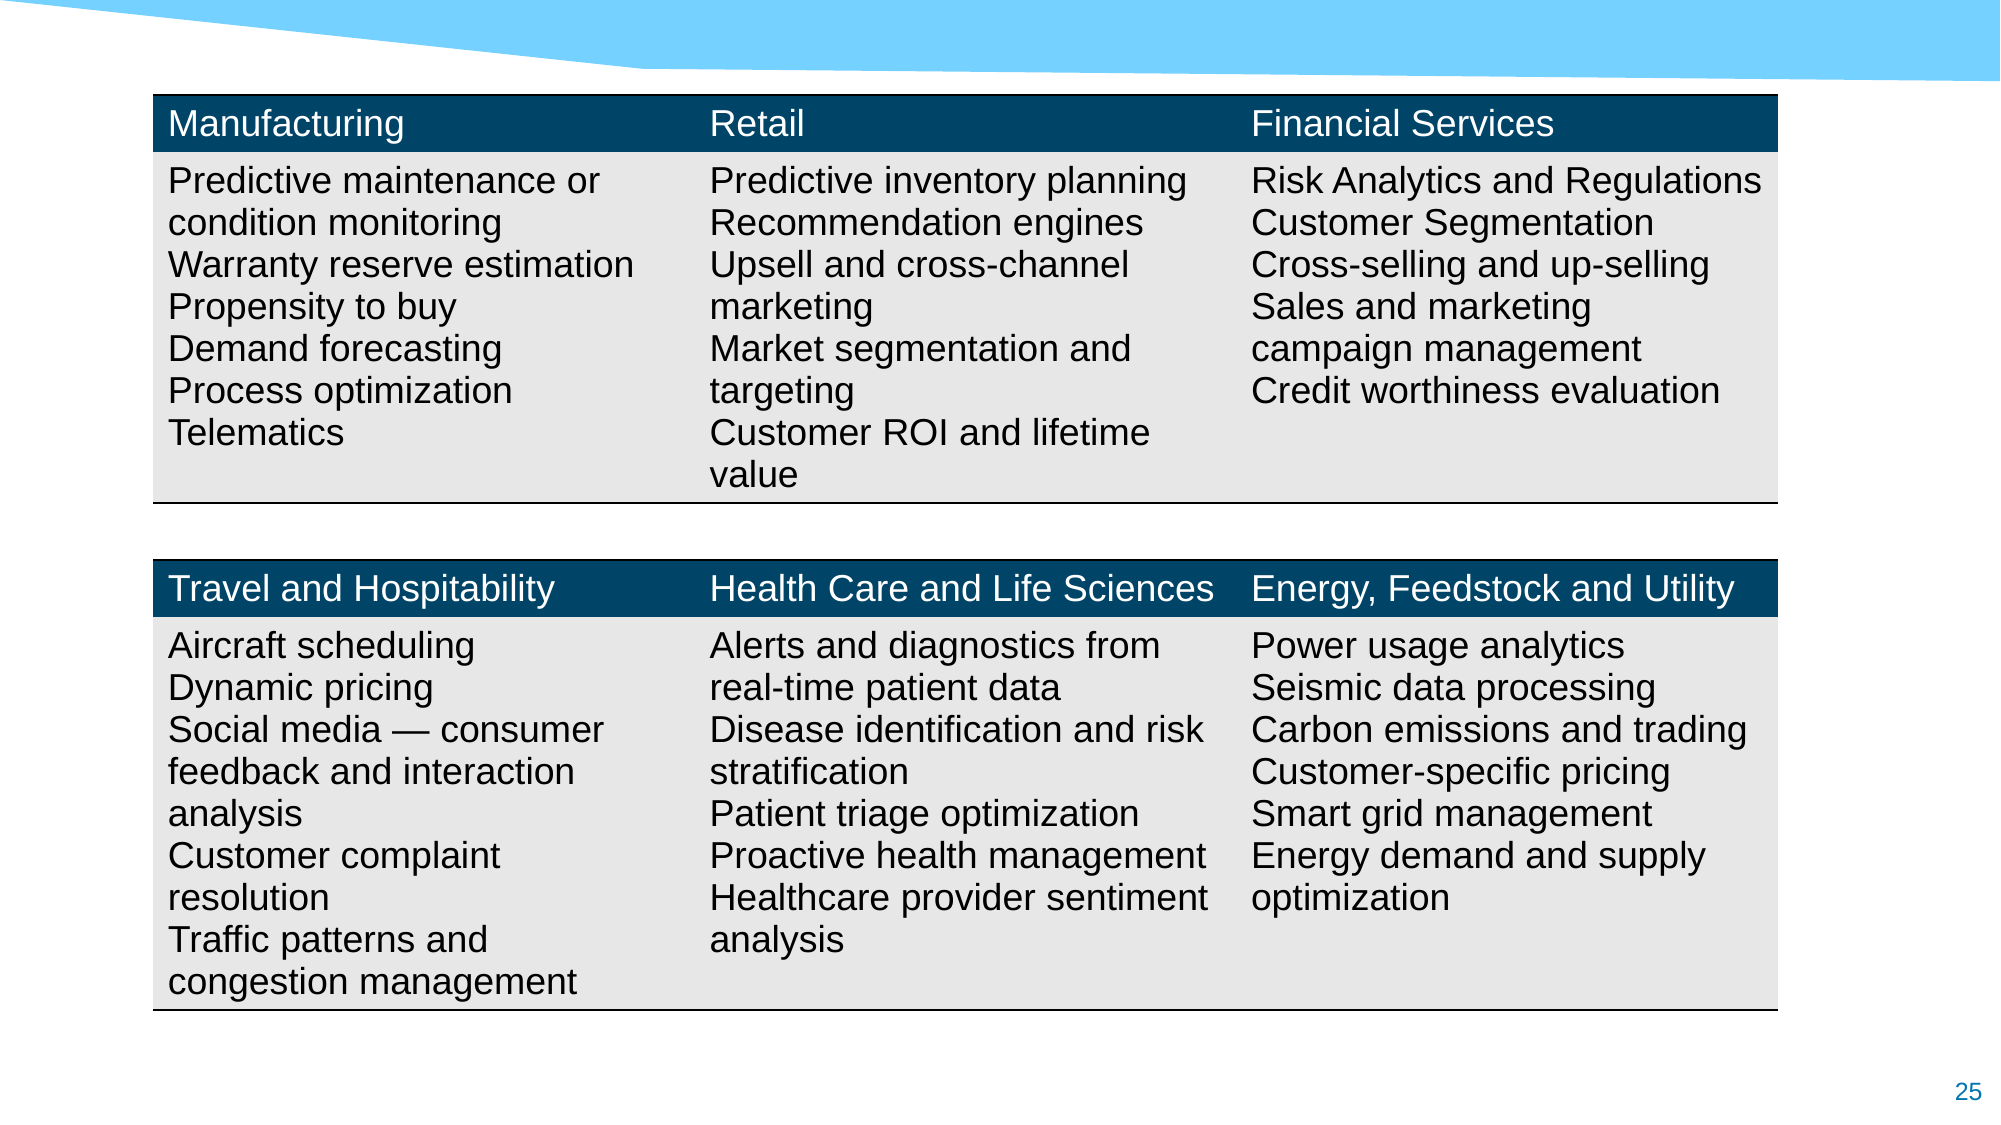

| Manufacturing | Retail | Financial Services |
| --- | --- | --- |
| Predictive maintenance or condition monitoring Warranty reserve estimation Propensity to buy Demand forecasting Process optimization Telematics | Predictive inventory planning Recommendation engines Upsell and cross-channel marketing Market segmentation and targeting Customer ROI and lifetime value | Risk Analytics and Regulations Customer Segmentation Cross-selling and up-selling Sales and marketing campaign management Credit worthiness evaluation |
| Travel and Hospitability | Health Care and Life Sciences | Energy, Feedstock and Utility |
| --- | --- | --- |
| Aircraft scheduling Dynamic pricing Social media — consumer feedback and interaction analysis Customer complaint resolution Traffic patterns and congestion management | Alerts and diagnostics from real-time patient data Disease identification and risk stratification Patient triage optimization Proactive health management Healthcare provider sentiment analysis | Power usage analytics Seismic data processing Carbon emissions and trading Customer-specific pricing Smart grid management Energy demand and supply optimization |
25